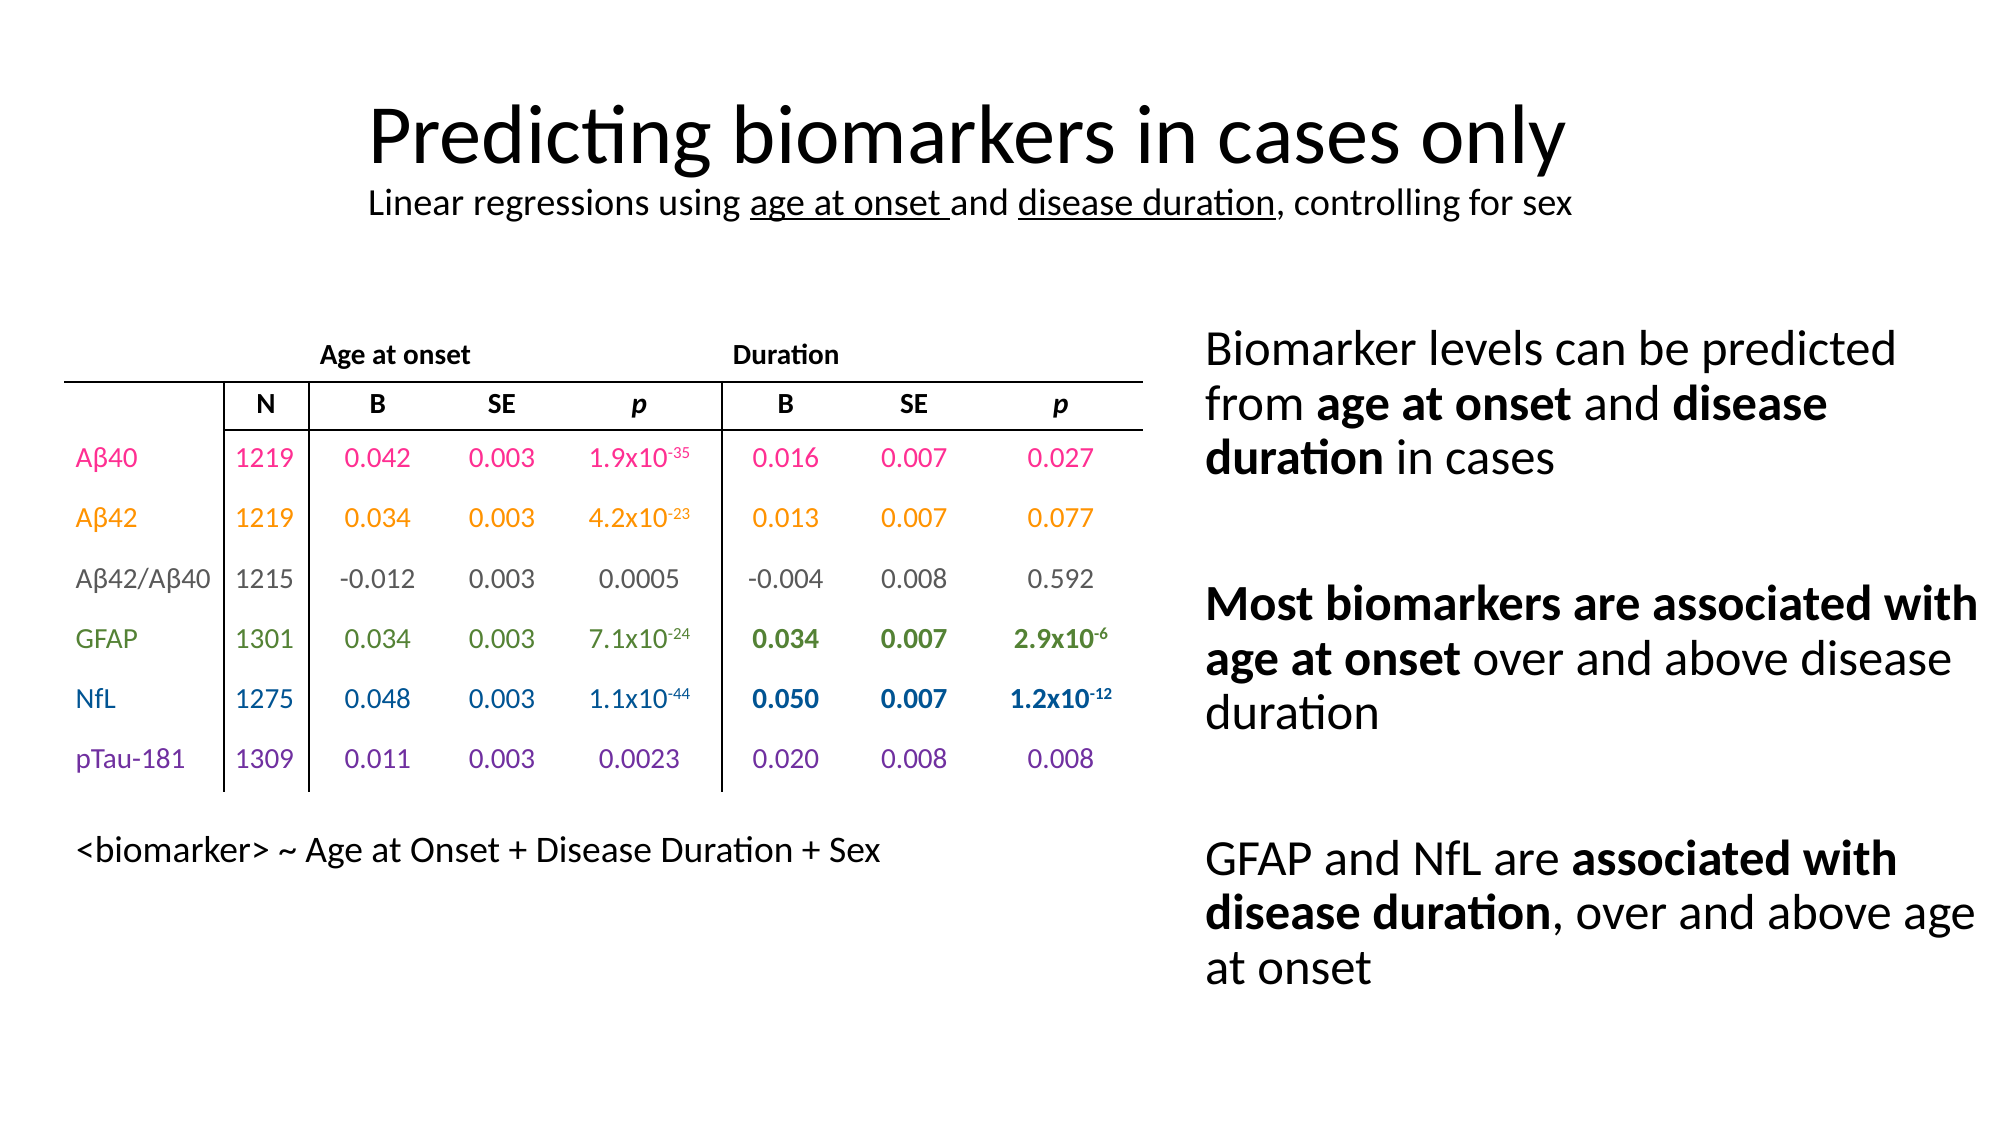

# Predicting biomarkers in cases only Linear regressions using age at onset and disease duration, controlling for sex
Biomarker levels can be predicted from age at onset and disease duration in cases

Most biomarkers are associated with age at onset over and above disease duration

GFAP and NfL are associated with disease duration, over and above age at onset
|  |  | Age at onset |  |  | Duration |  |  |
| --- | --- | --- | --- | --- | --- | --- | --- |
|  | N | B | SE | p | B | SE | p |
| Aβ40 | 1219 | 0.042 | 0.003 | 1.9x10-35 | 0.016 | 0.007 | 0.027 |
| Aβ42 | 1219 | 0.034 | 0.003 | 4.2x10-23 | 0.013 | 0.007 | 0.077 |
| Aβ42/Aβ40 | 1215 | -0.012 | 0.003 | 0.0005 | -0.004 | 0.008 | 0.592 |
| GFAP | 1301 | 0.034 | 0.003 | 7.1x10-24 | 0.034 | 0.007 | 2.9x10-6 |
| NfL | 1275 | 0.048 | 0.003 | 1.1x10-44 | 0.050 | 0.007 | 1.2x10-12 |
| pTau-181 | 1309 | 0.011 | 0.003 | 0.0023 | 0.020 | 0.008 | 0.008 |
<biomarker> ~ Age at Onset + Disease Duration + Sex